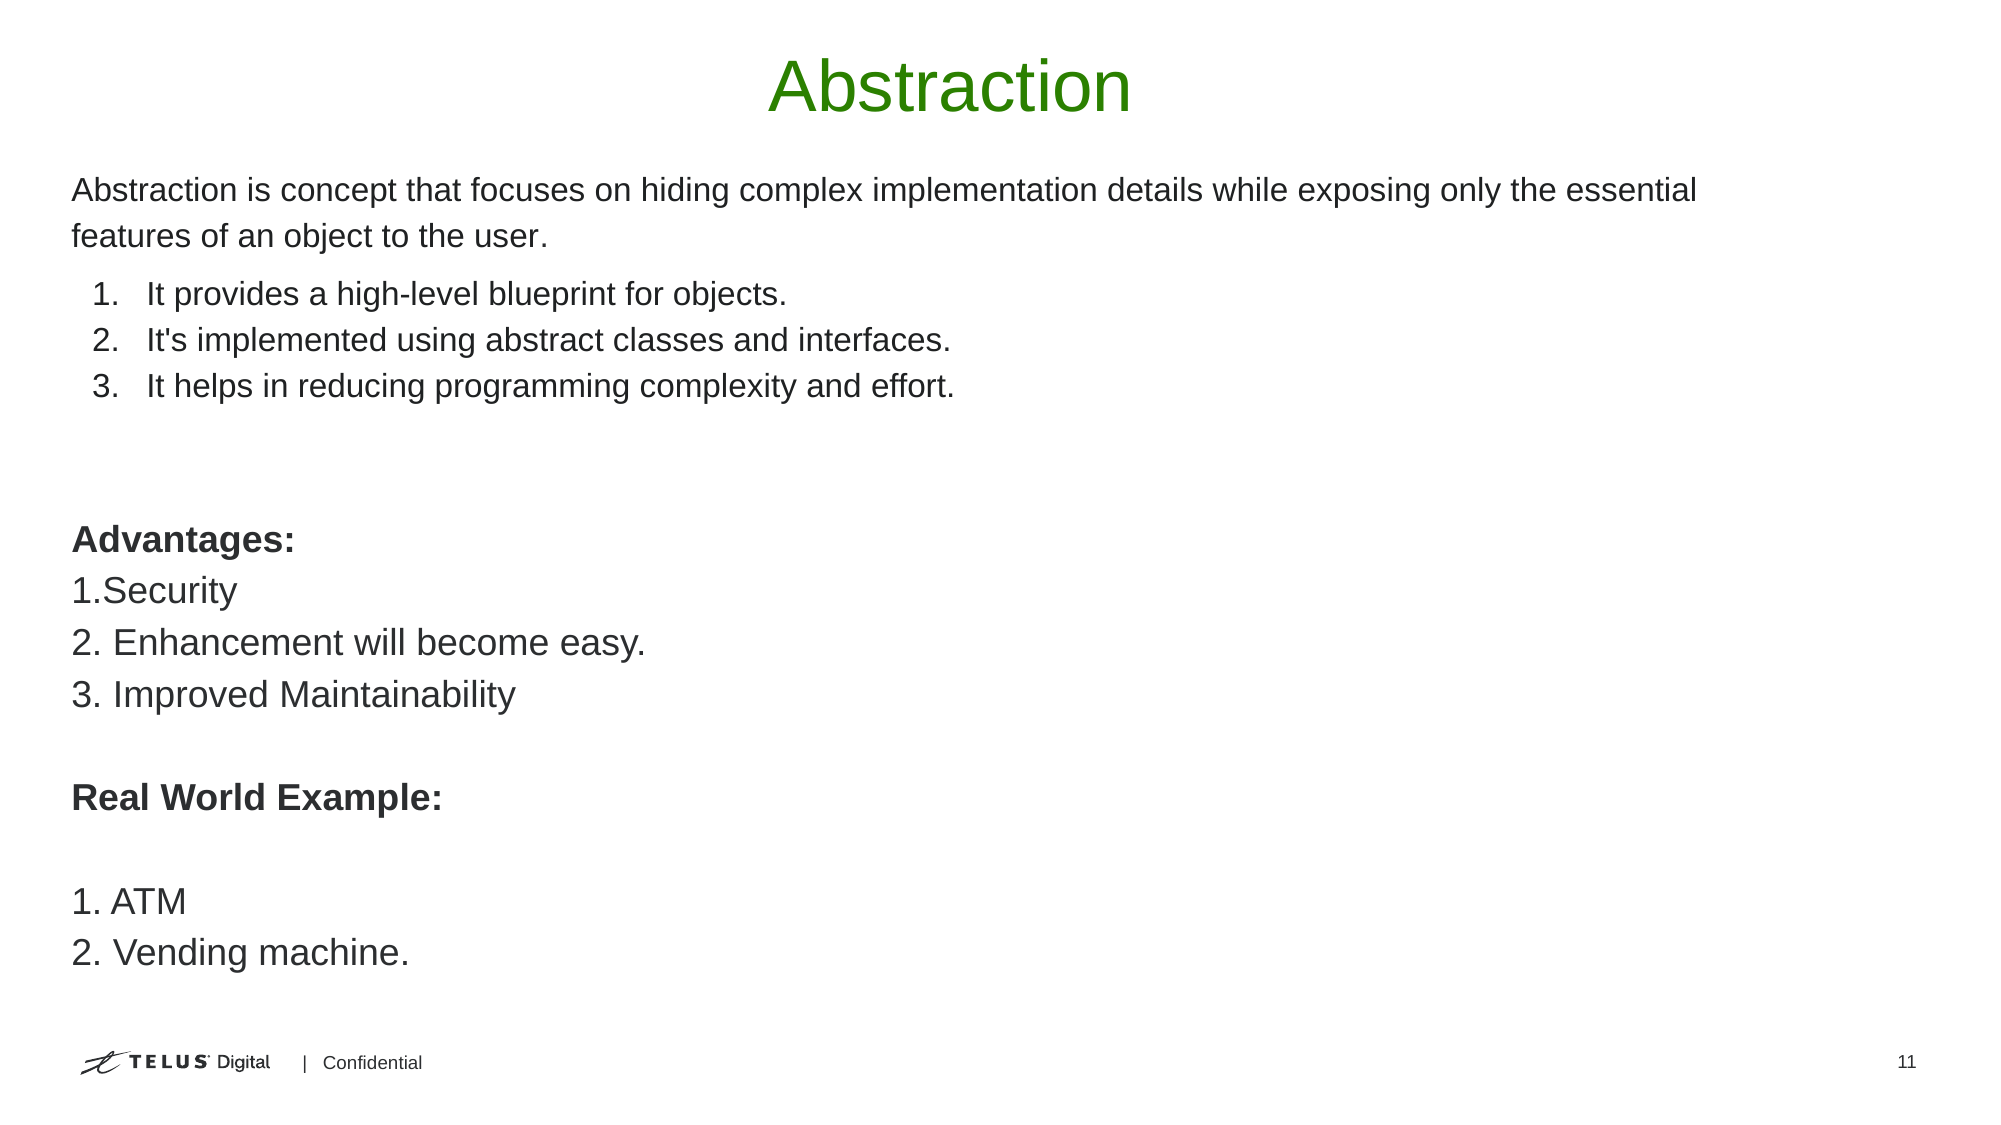

# Abstraction
Abstraction is concept that focuses on hiding complex implementation details while exposing only the essential features of an object to the user.
It provides a high-level blueprint for objects.
It's implemented using abstract classes and interfaces.
It helps in reducing programming complexity and effort.

Advantages:
1.Security
2. Enhancement will become easy.
3. Improved Maintainability

Real World Example:

1. ATM
2. Vending machine.